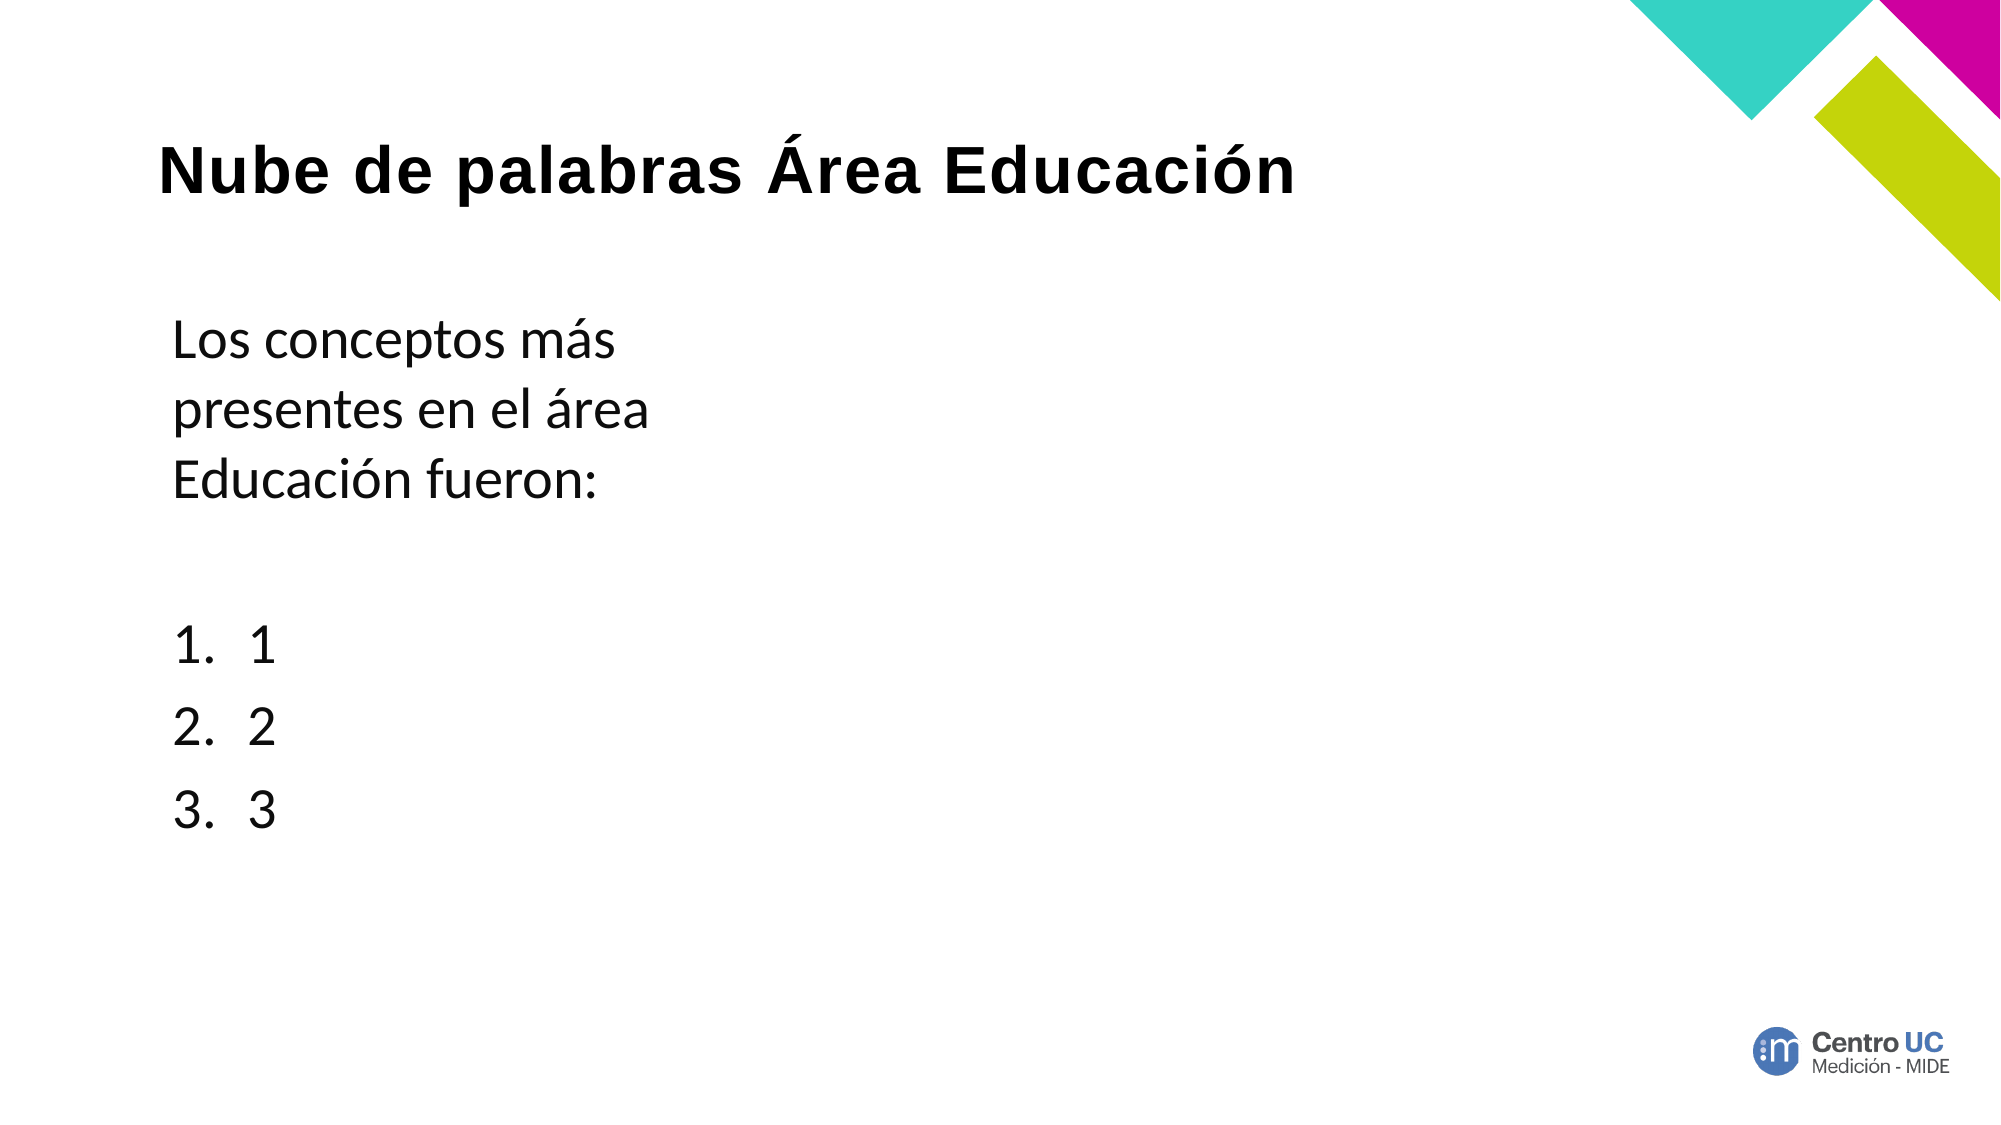

# Nube de palabras Área Educación
Los conceptos más presentes en el área Educación fueron:

1
2
3